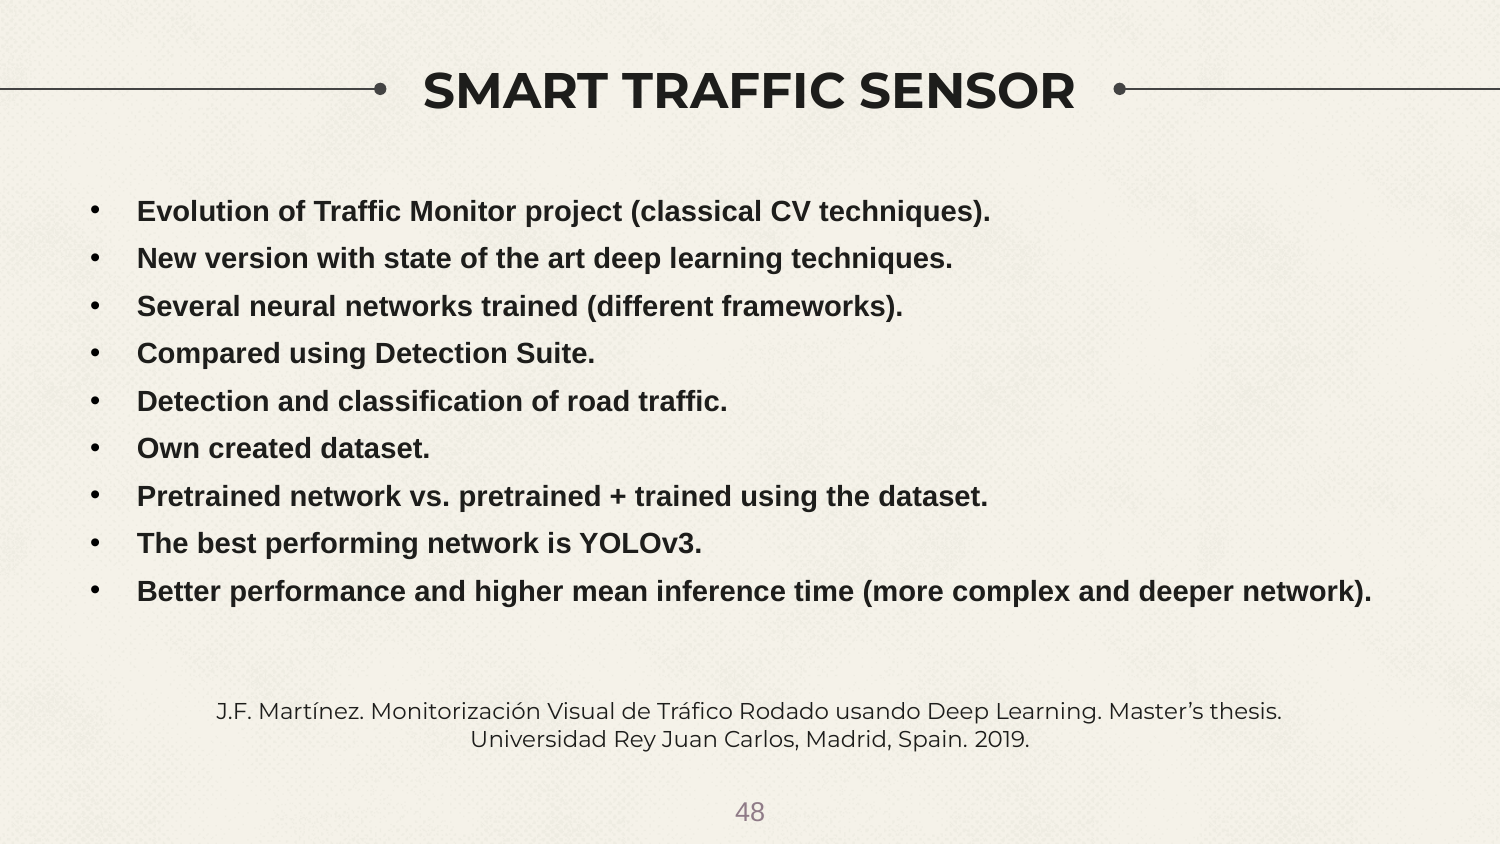

# SMART TRAFFIC SENSOR
Evolution of Traffic Monitor project (classical CV techniques).
New version with state of the art deep learning techniques.
Several neural networks trained (different frameworks).
Compared using Detection Suite.
Detection and classification of road traffic.
Own created dataset.
Pretrained network vs. pretrained + trained using the dataset.
The best performing network is YOLOv3.
Better performance and higher mean inference time (more complex and deeper network).

J.F. Martínez. Monitorización Visual de Tráfico Rodado usando Deep Learning. Master’s thesis. Universidad Rey Juan Carlos, Madrid, Spain. 2019.
48